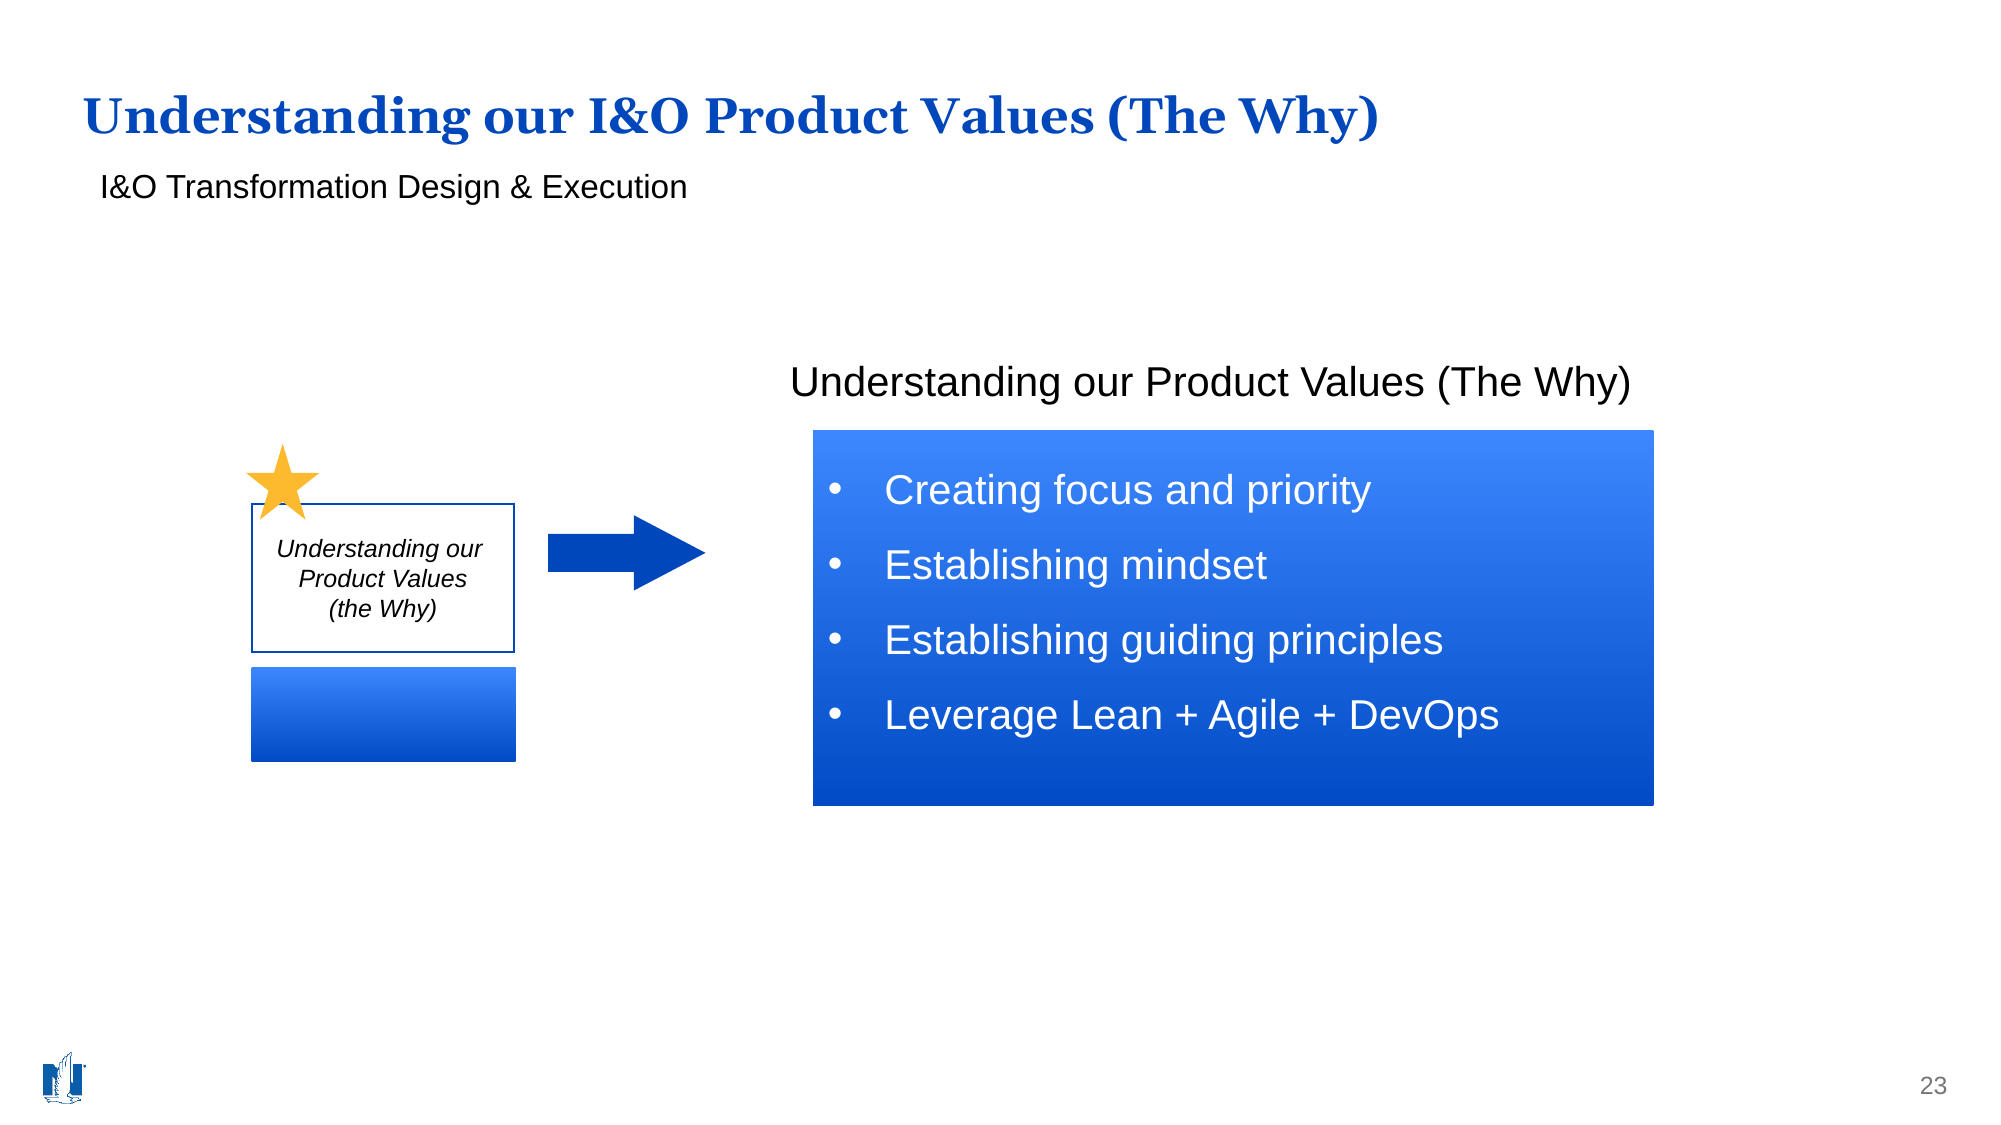

# Understanding our I&O Product Values (The Why)
I&O Transformation Design & Execution
Understanding our Product Values (The Why)
Creating focus and priority
Establishing mindset
Establishing guiding principles
Leverage Lean + Agile + DevOps

Understanding our
Product Values
(the Why)

23